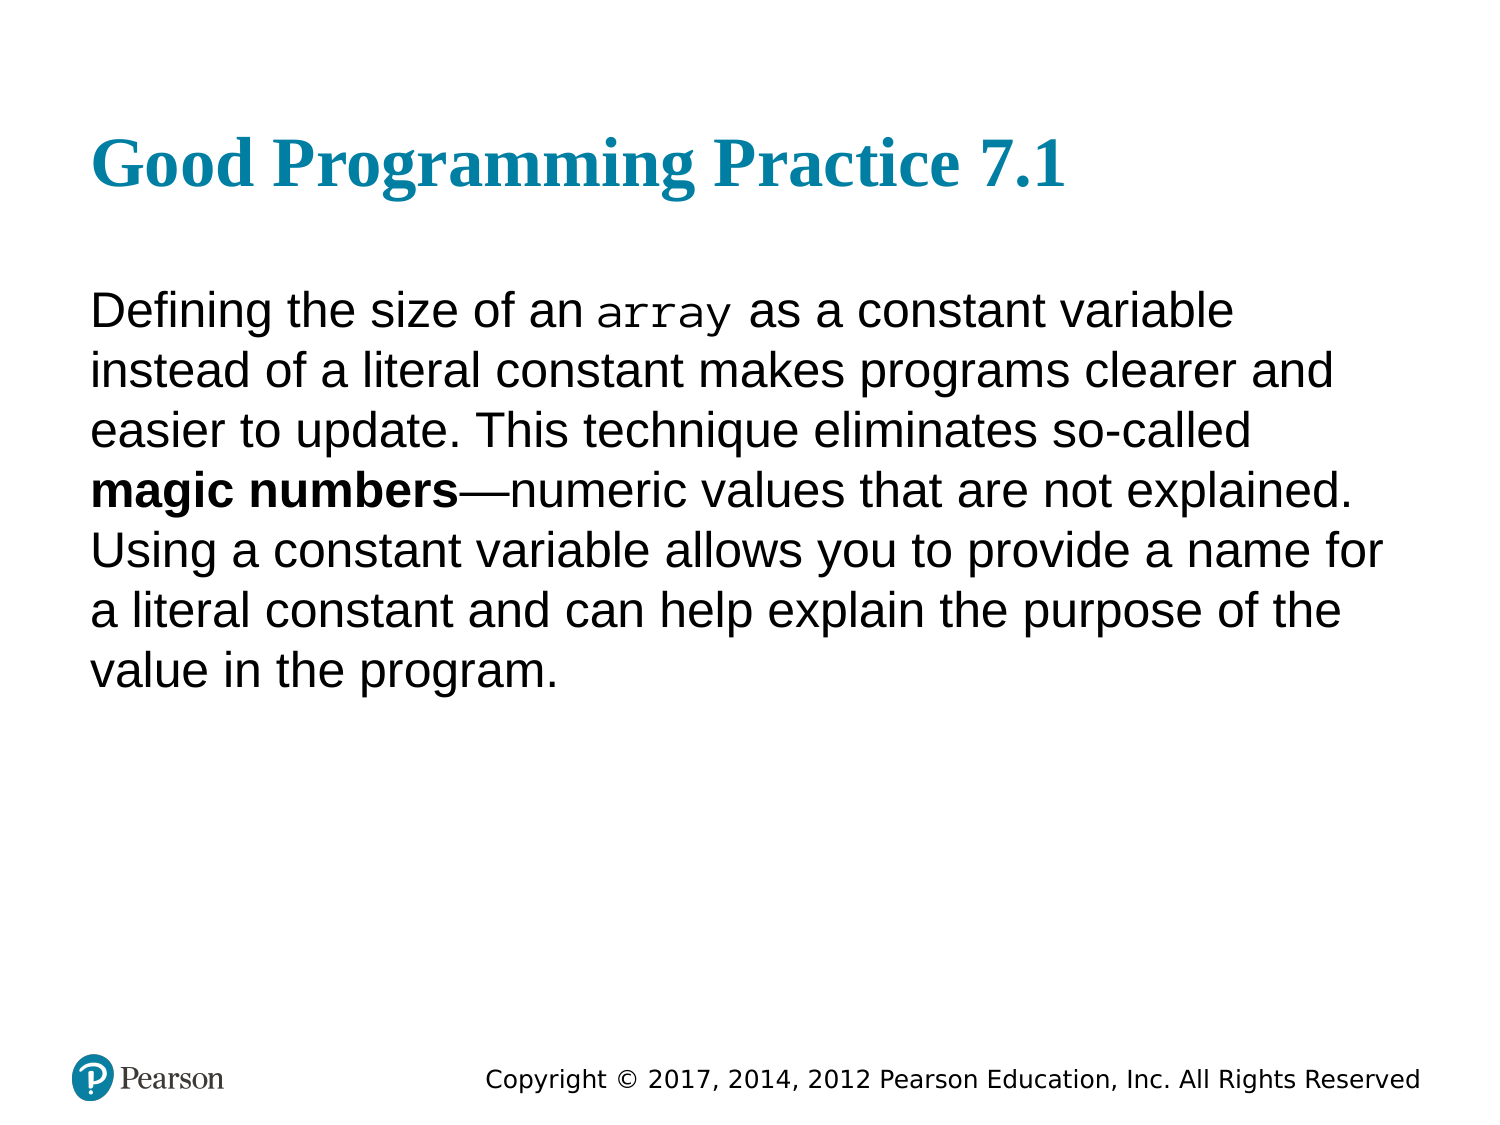

# Good Programming Practice 7.1
Defining the size of an array as a constant variable instead of a literal constant makes programs clearer and easier to update. This technique eliminates so-called magic numbers—numeric values that are not explained. Using a constant variable allows you to provide a name for a literal constant and can help explain the purpose of the value in the program.